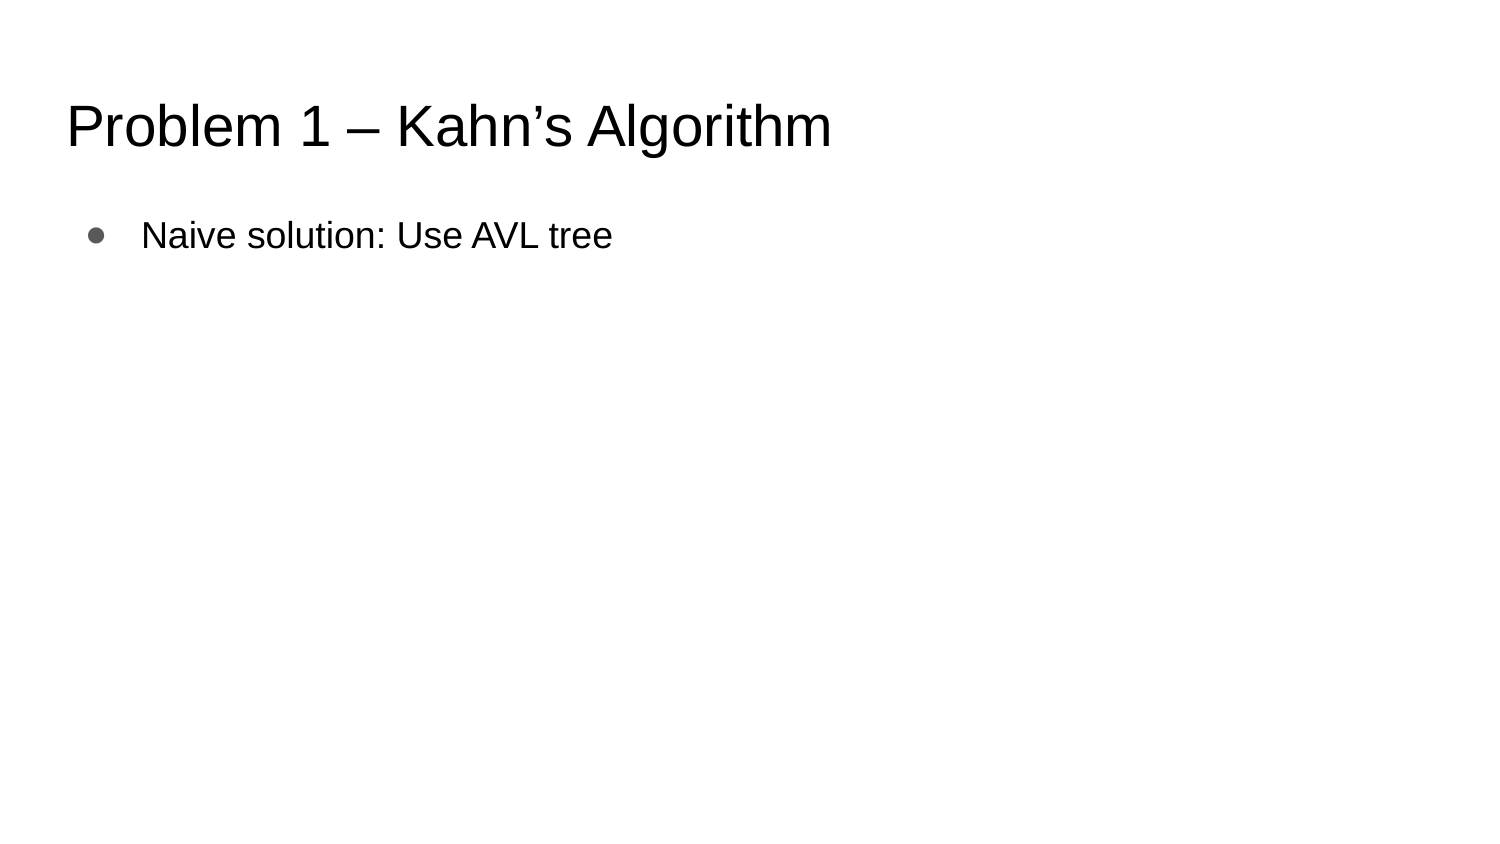

# Problem 1 – Kahn’s Algorithm
Naive solution: Use AVL tree